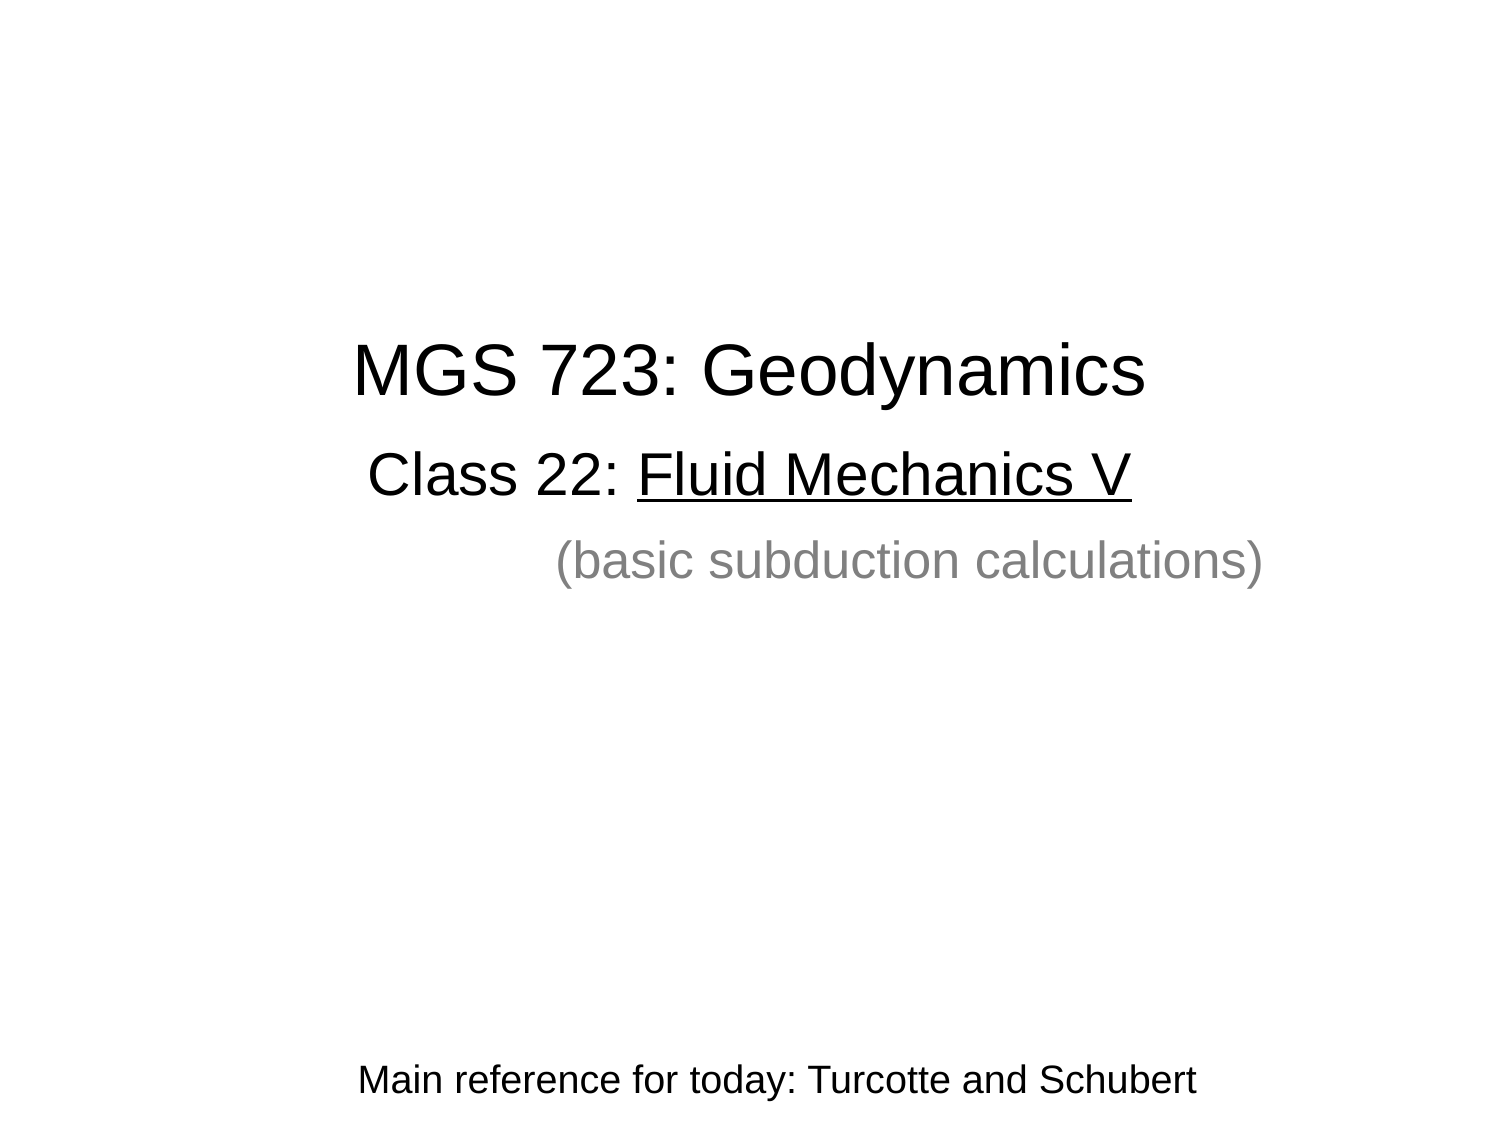

MGS 723: Geodynamics

Class 22: Fluid Mechanics V
(basic subduction calculations)
Main reference for today: Turcotte and Schubert